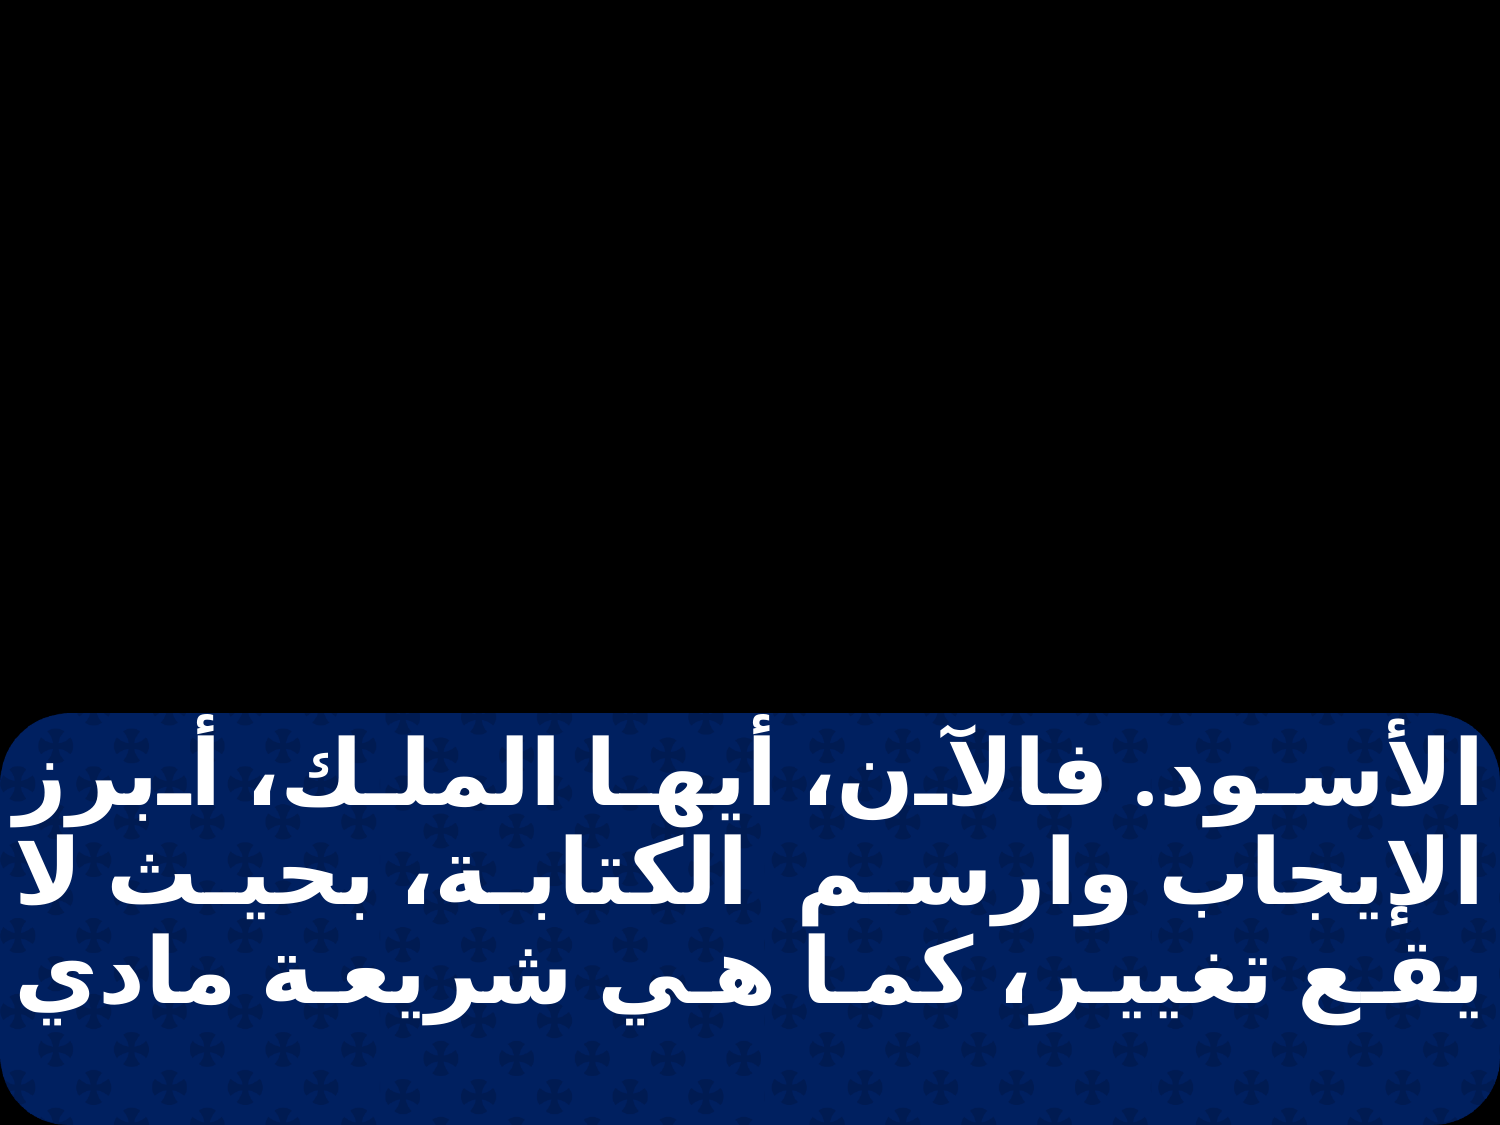

الأسود. فالآن، أيها الملك، أبرز الإيجاب وارسم  الكتابة، بحيث لا يقع تغيير، كما هي شريعة مادي